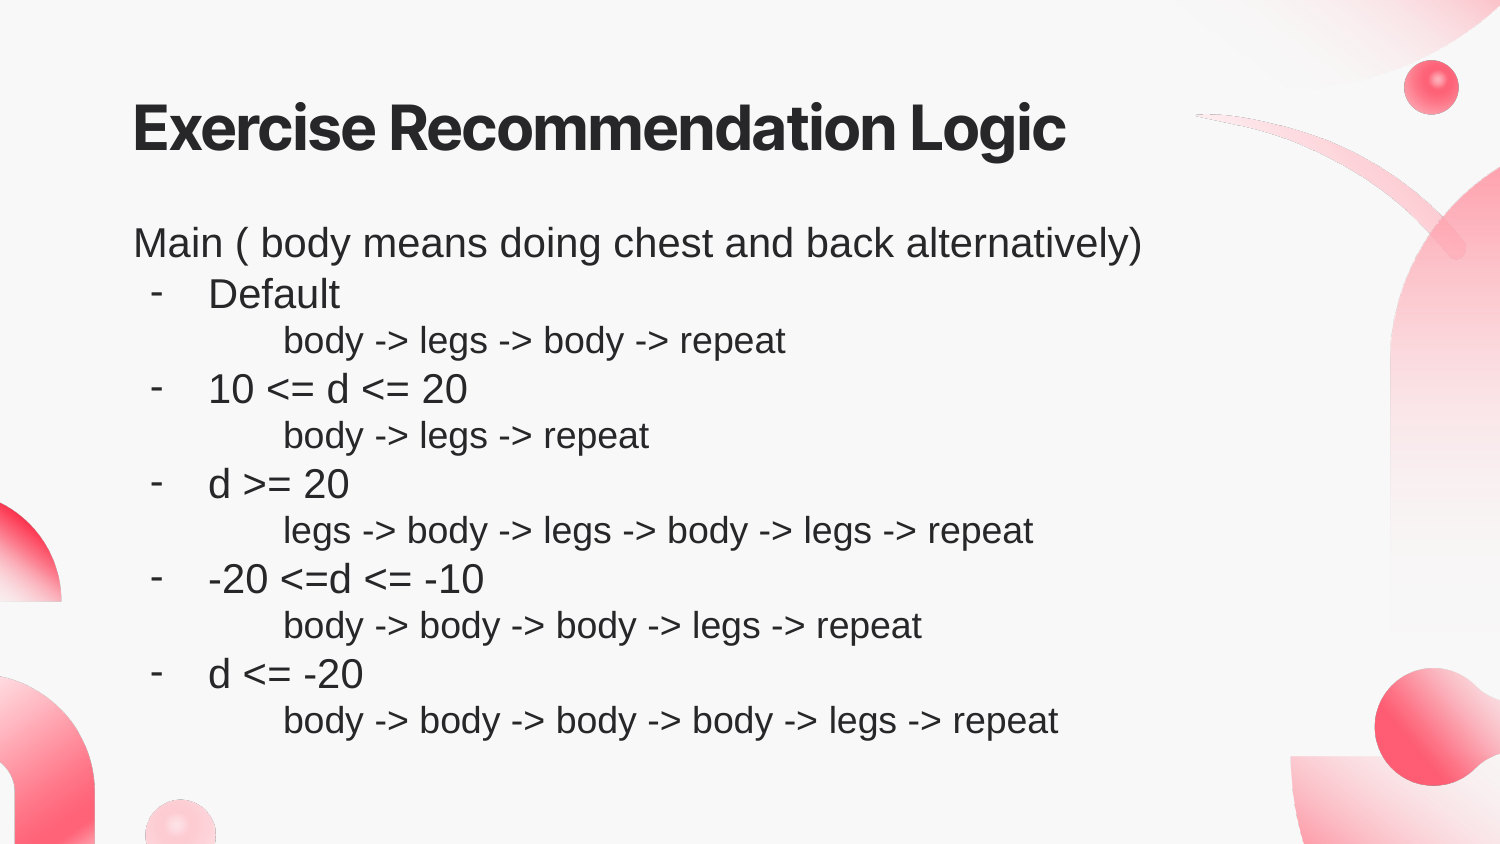

# Exercise Recommendation Logic
Main ( body means doing chest and back alternatively)
Default
body -> legs -> body -> repeat
10 <= d <= 20
body -> legs -> repeat
d >= 20
legs -> body -> legs -> body -> legs -> repeat
-20 <=d <= -10
body -> body -> body -> legs -> repeat
d <= -20
body -> body -> body -> body -> legs -> repeat